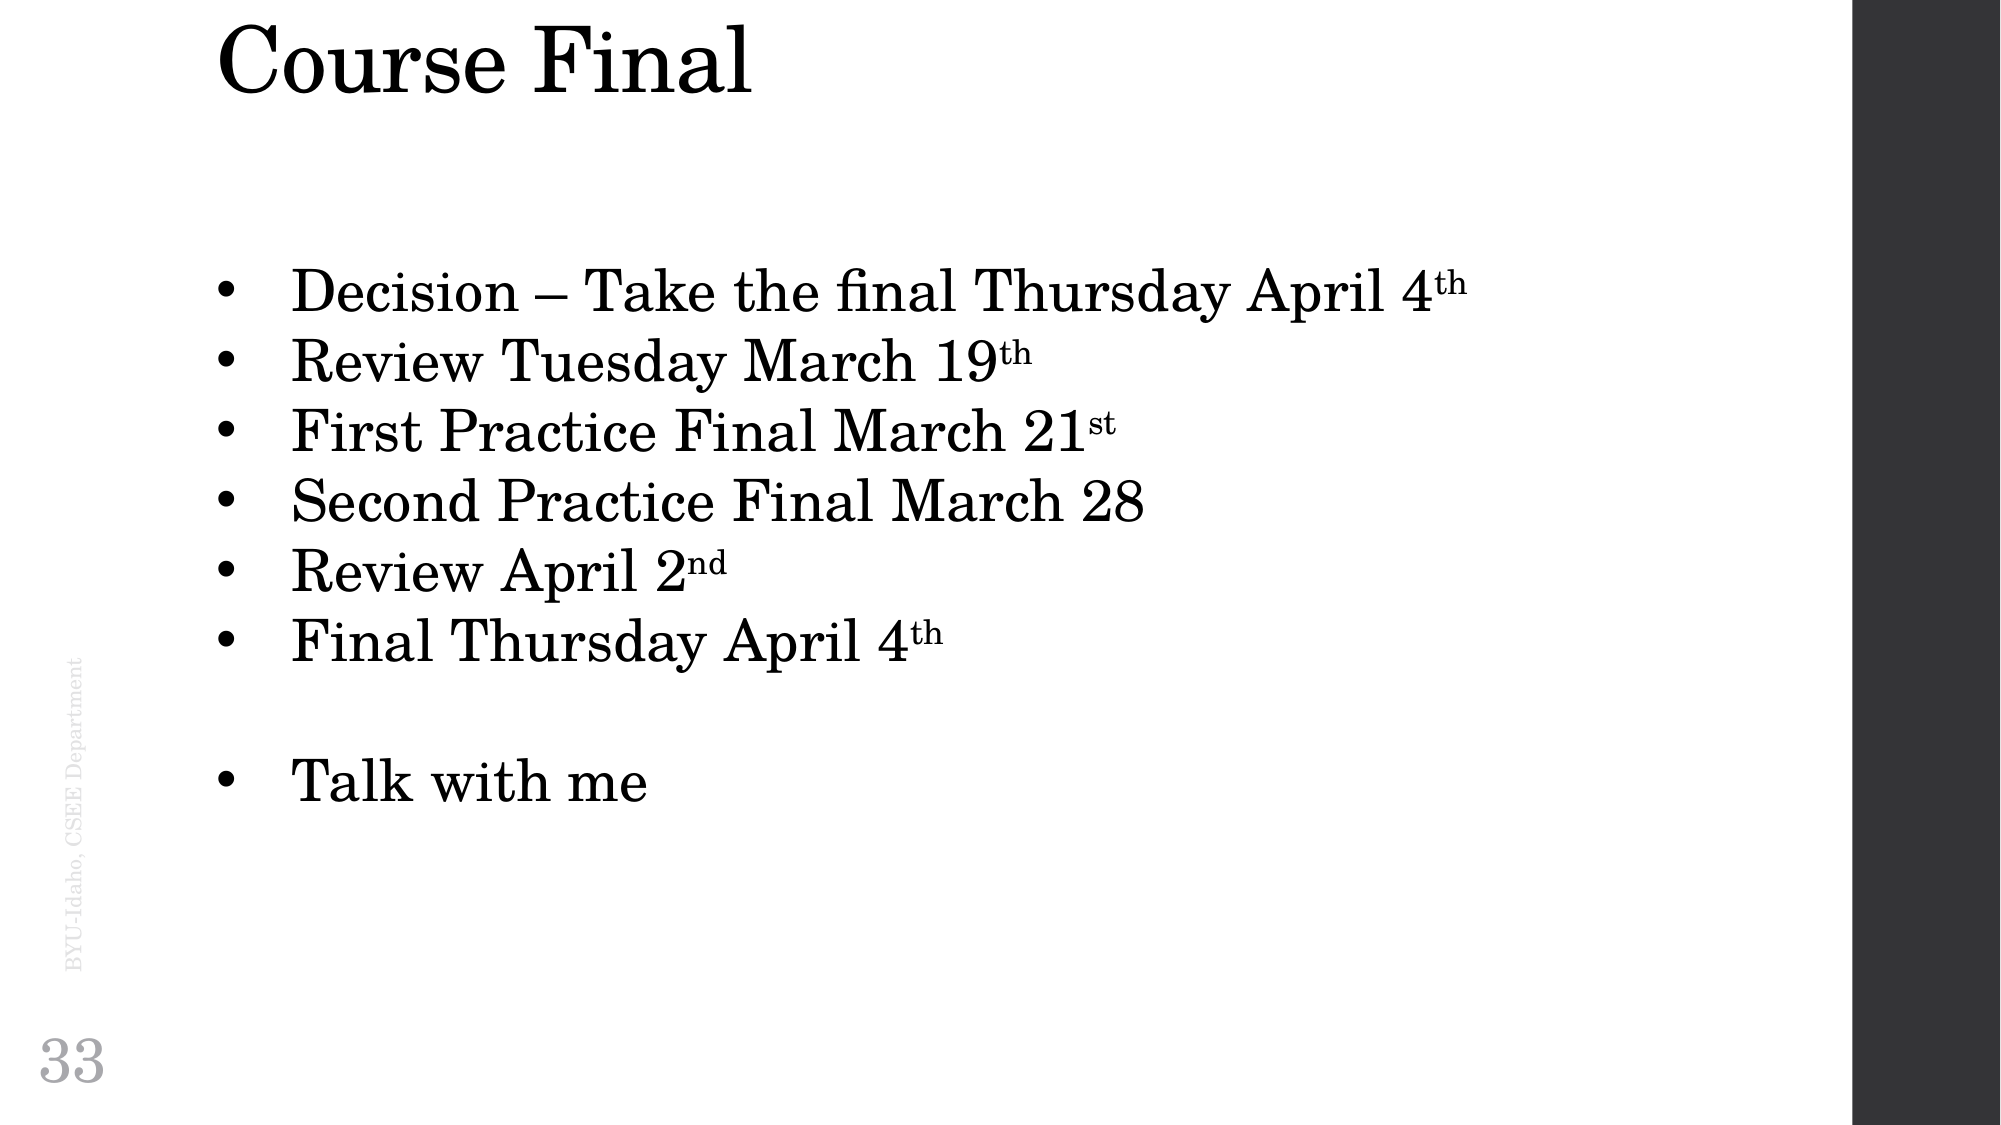

# Course Final
Decision – Take the final Thursday April 4th
Review Tuesday March 19th
First Practice Final March 21st
Second Practice Final March 28
Review April 2nd
Final Thursday April 4th

Talk with me
BYU-Idaho, CSEE Department
33